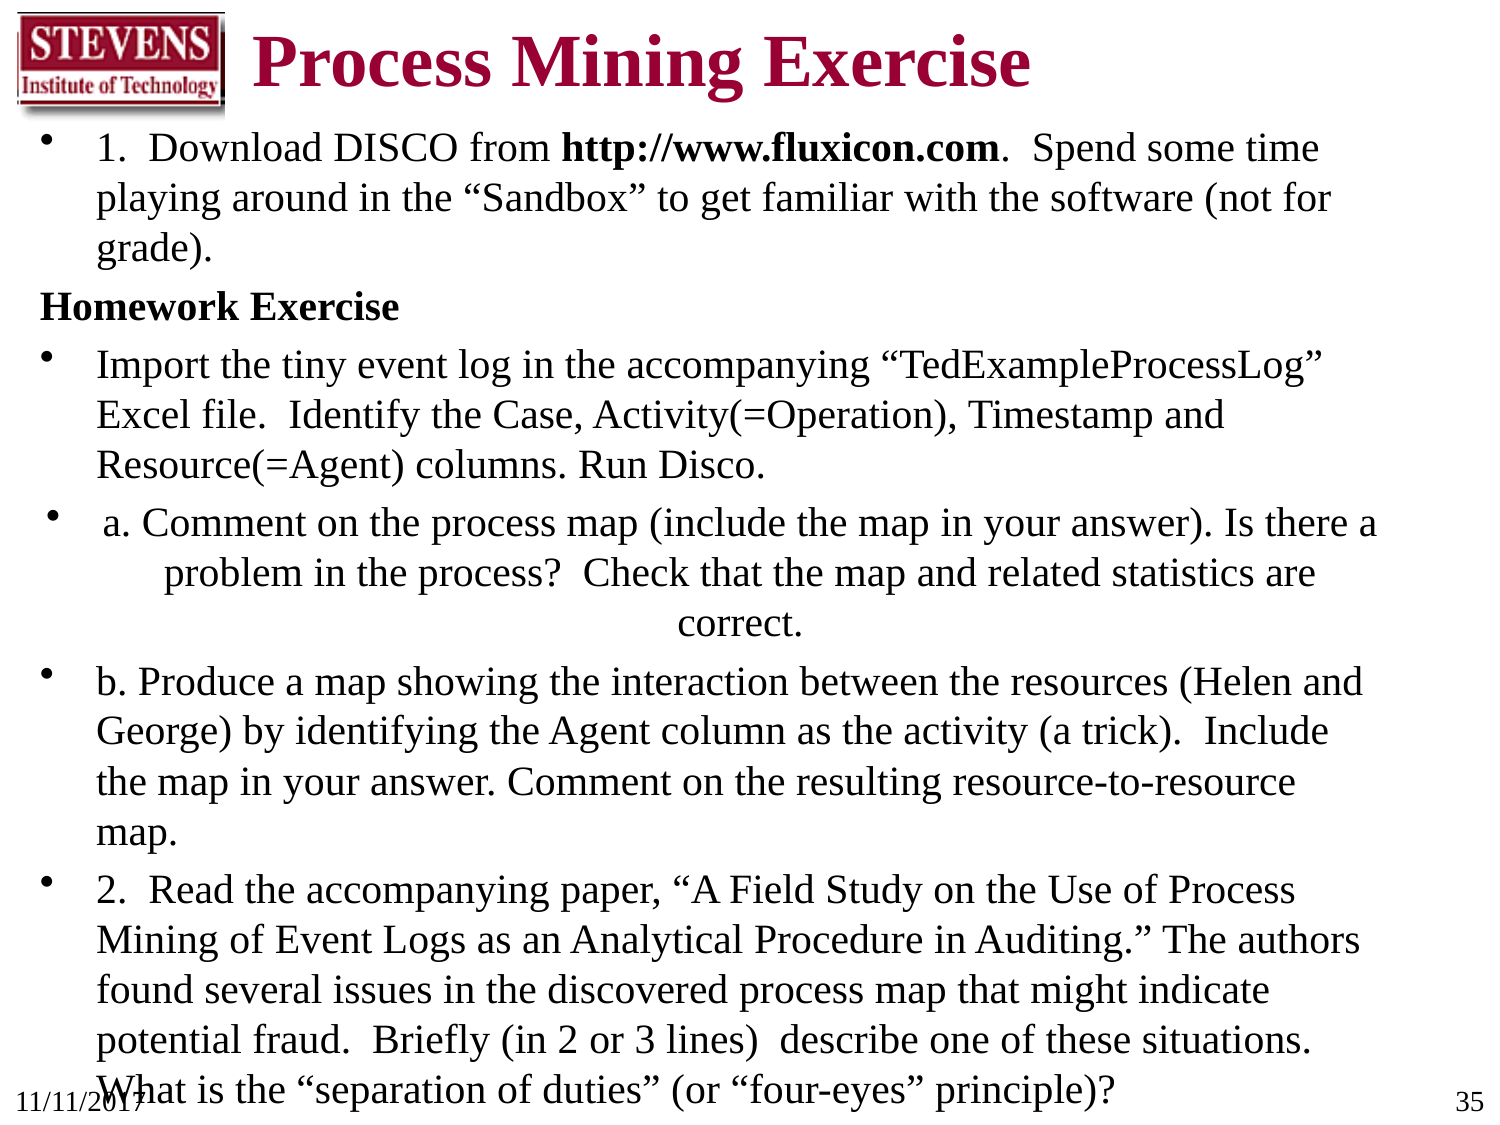

# Process Mining Exercise
1.  Download DISCO from http://www.fluxicon.com.  Spend some time playing around in the “Sandbox” to get familiar with the software (not for grade).
Homework Exercise
Import the tiny event log in the accompanying “TedExampleProcessLog” Excel file.  Identify the Case, Activity(=Operation), Timestamp and Resource(=Agent) columns. Run Disco.
a. Comment on the process map (include the map in your answer). Is there a problem in the process?  Check that the map and related statistics are correct.
b. Produce a map showing the interaction between the resources (Helen and George) by identifying the Agent column as the activity (a trick).  Include the map in your answer. Comment on the resulting resource-to-resource map.
2.  Read the accompanying paper, “A Field Study on the Use of Process Mining of Event Logs as an Analytical Procedure in Auditing.” The authors found several issues in the discovered process map that might indicate potential fraud.  Briefly (in 2 or 3 lines)  describe one of these situations. What is the “separation of duties” (or “four-eyes” principle)?
11/11/2017
35